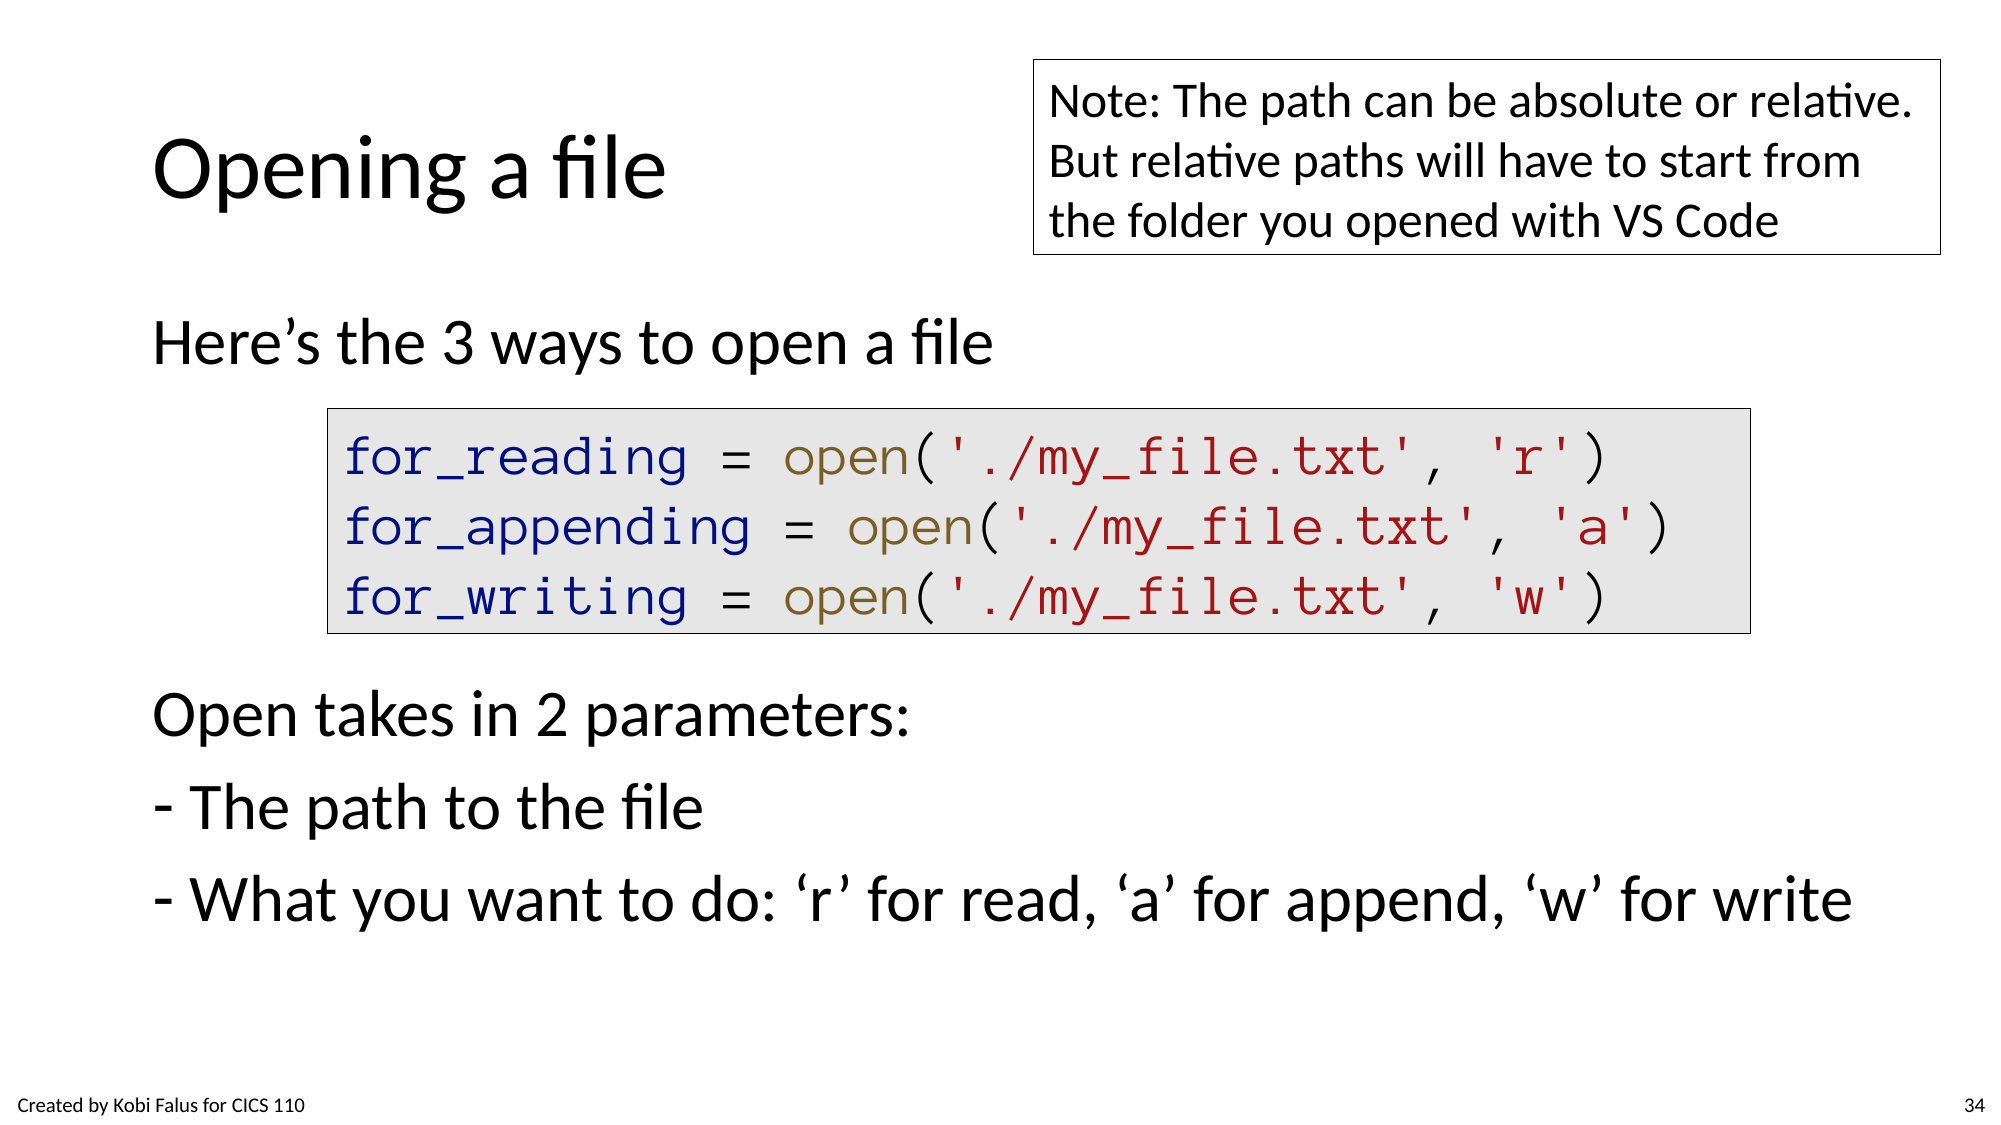

# Opening a file
Note: The path can be absolute or relative. But relative paths will have to start from the folder you opened with VS Code
Here’s the 3 ways to open a file

Open takes in 2 parameters:
The path to the file
What you want to do: ‘r’ for read, ‘a’ for append, ‘w’ for write

for_reading = open('./my_file.txt', 'r')
for_appending = open('./my_file.txt', 'a')
for_writing = open('./my_file.txt', 'w')